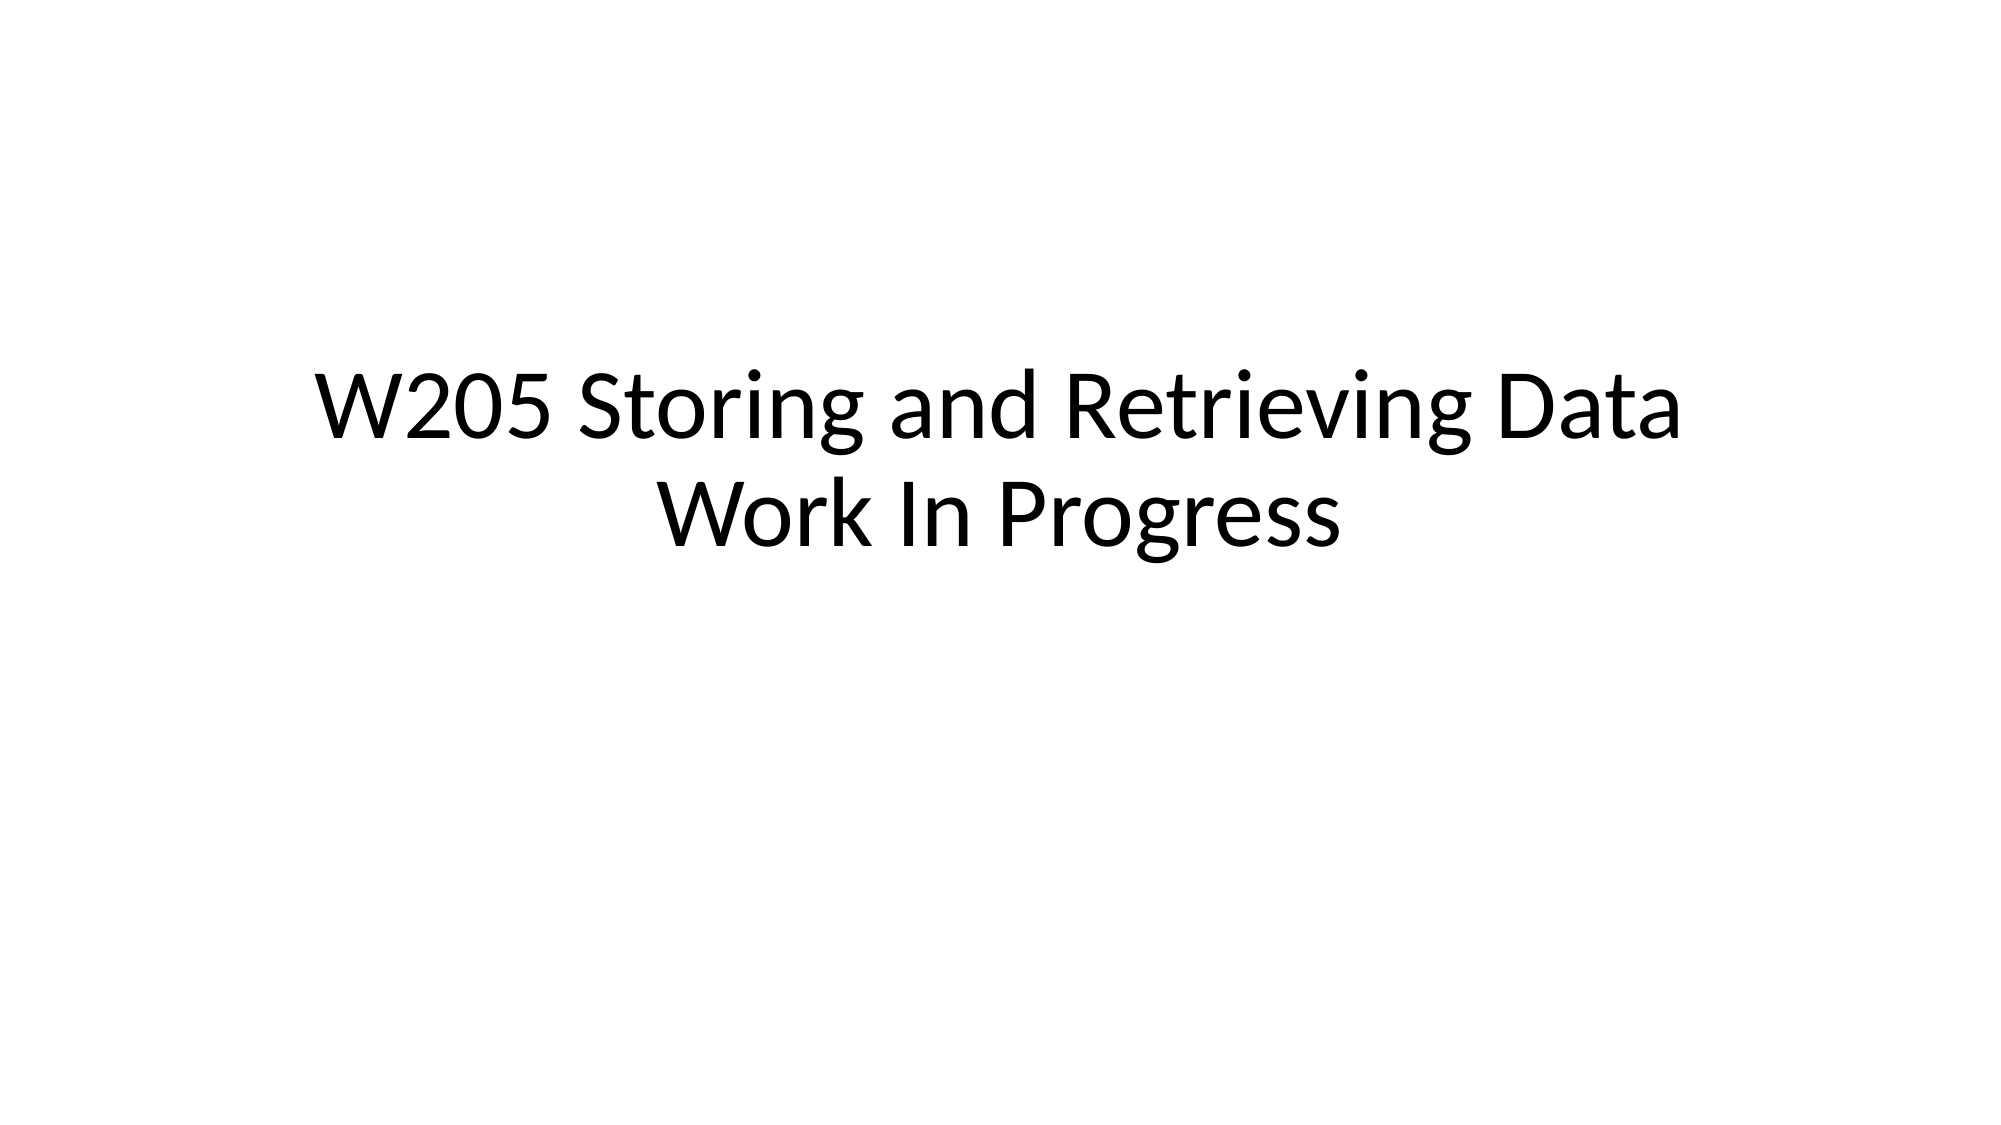

# W205 Storing and Retrieving Data Work In Progress